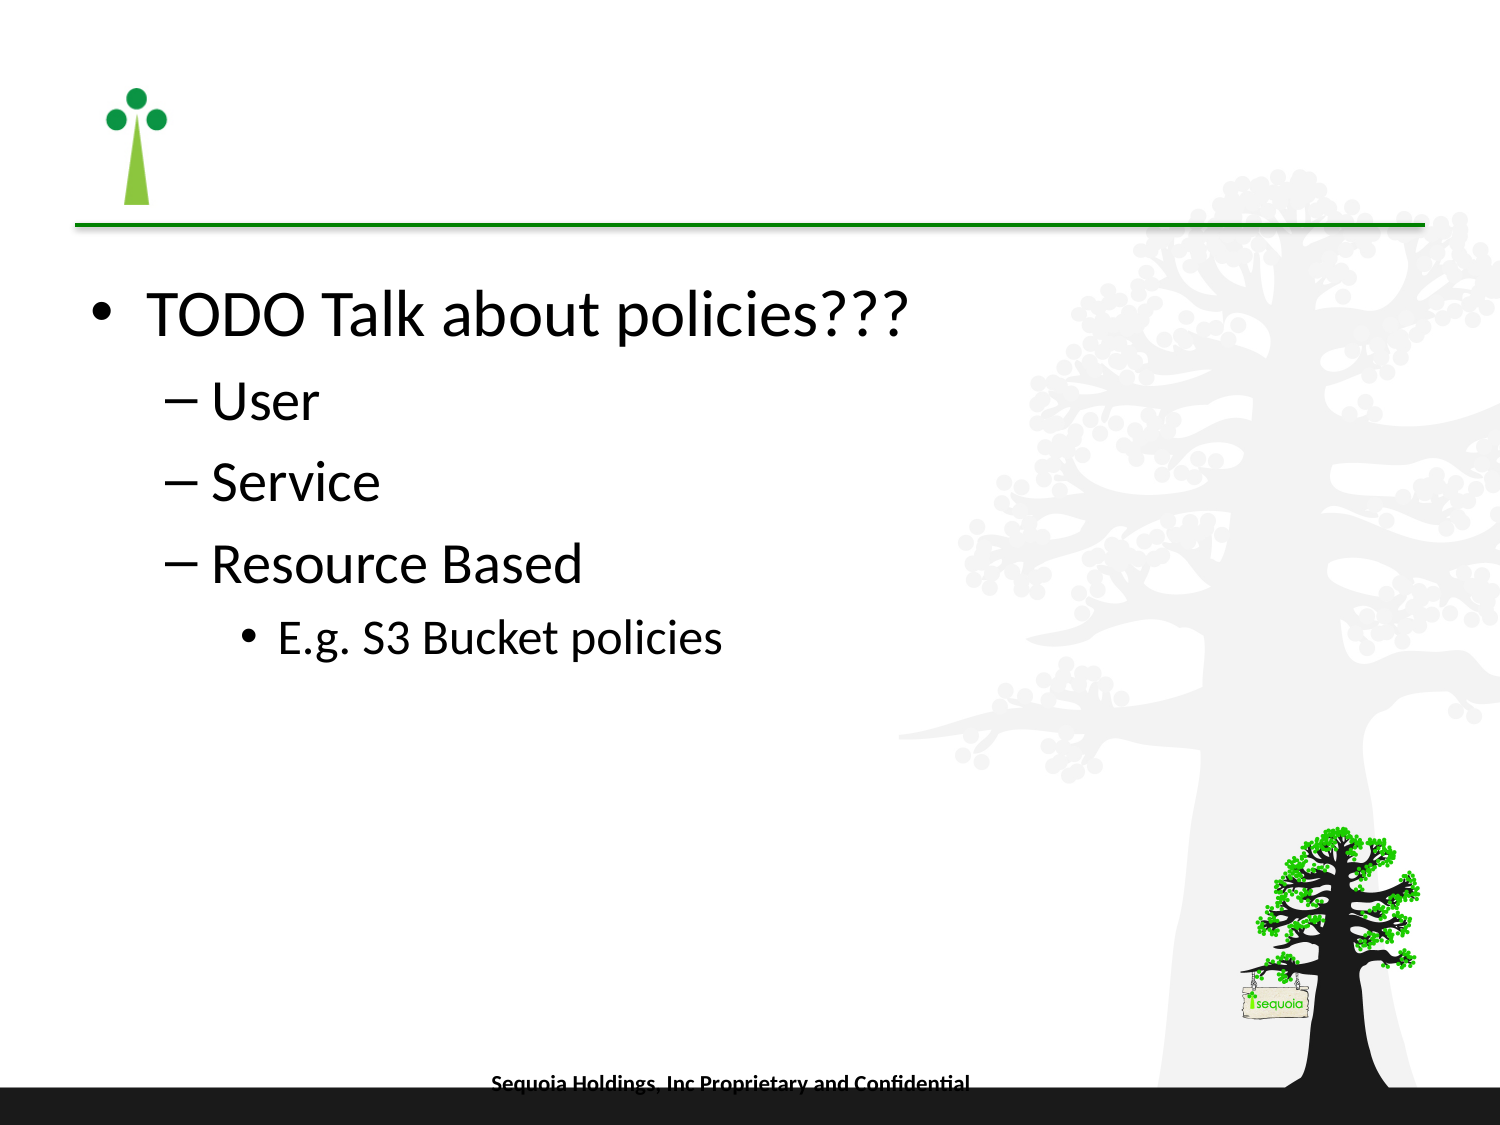

#
TODO Talk about policies???
User
Service
Resource Based
E.g. S3 Bucket policies
Sequoia Holdings, Inc Proprietary and Confidential